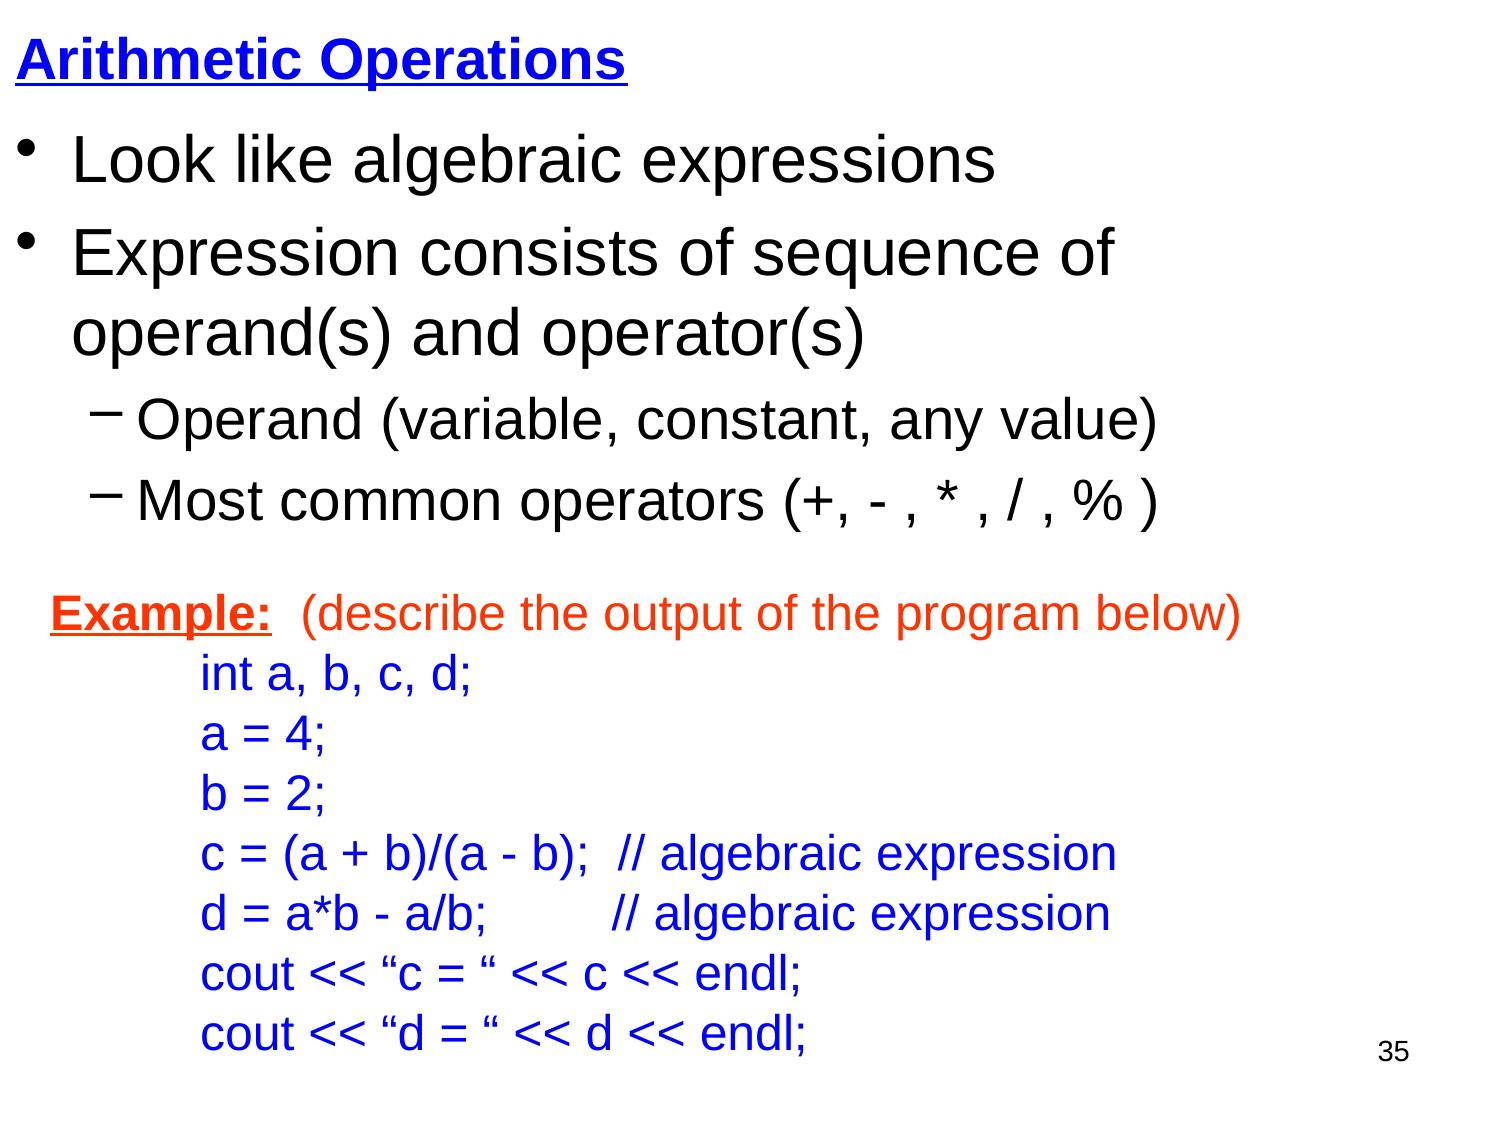

# Arithmetic Operations
Look like algebraic expressions
Expression consists of sequence of operand(s) and operator(s)
Operand (variable, constant, any value)
Most common operators (+, - , * , / , % )
Example:  (describe the output of the program below)
	int a, b, c, d;
	a = 4;
	b = 2;
	c = (a + b)/(a - b);  // algebraic expression
	d = a*b - a/b;	        // algebraic expression
	cout << “c = “ << c << endl;
	cout << “d = “ << d << endl;
35